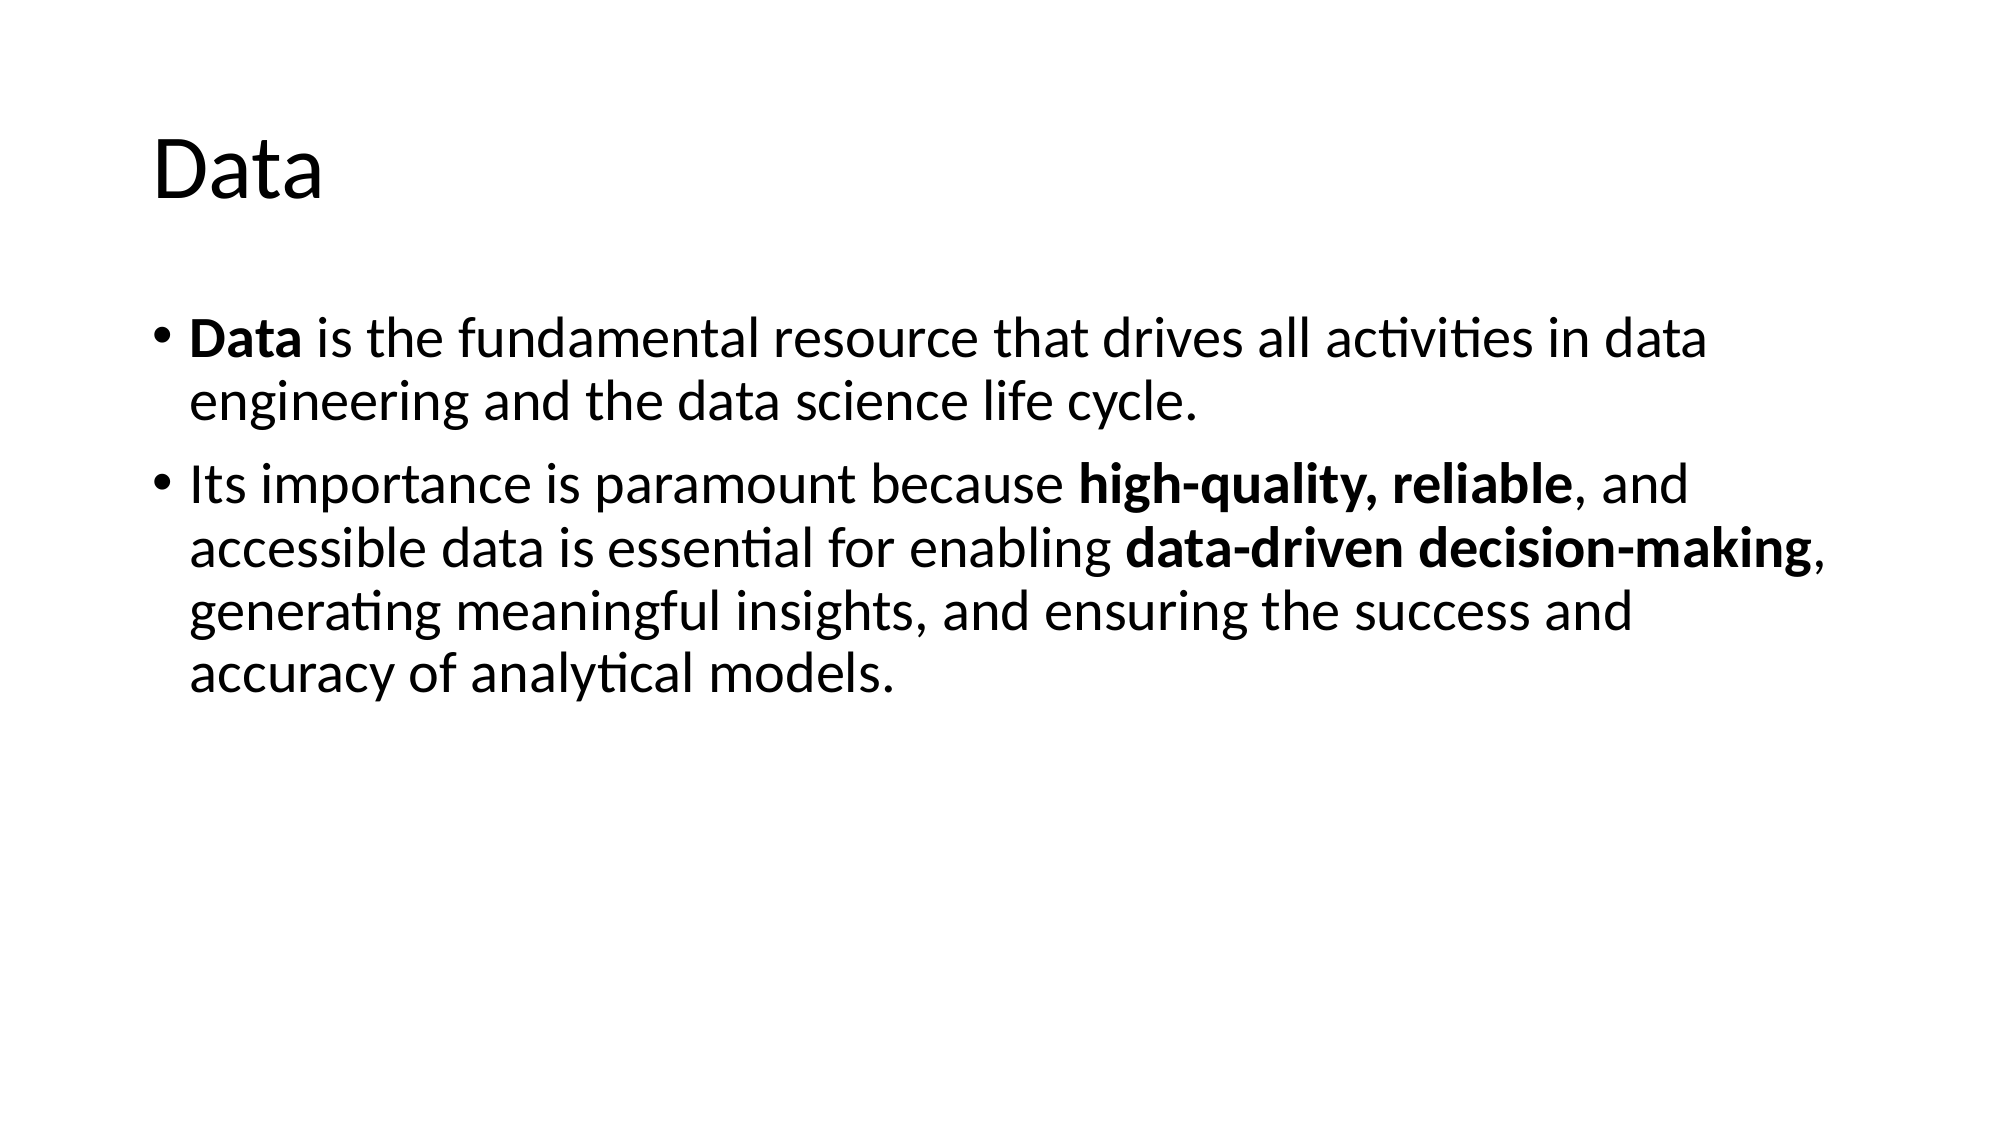

# Data
Data is the fundamental resource that drives all activities in data engineering and the data science life cycle.
Its importance is paramount because high-quality, reliable, and accessible data is essential for enabling data-driven decision-making, generating meaningful insights, and ensuring the success and accuracy of analytical models.